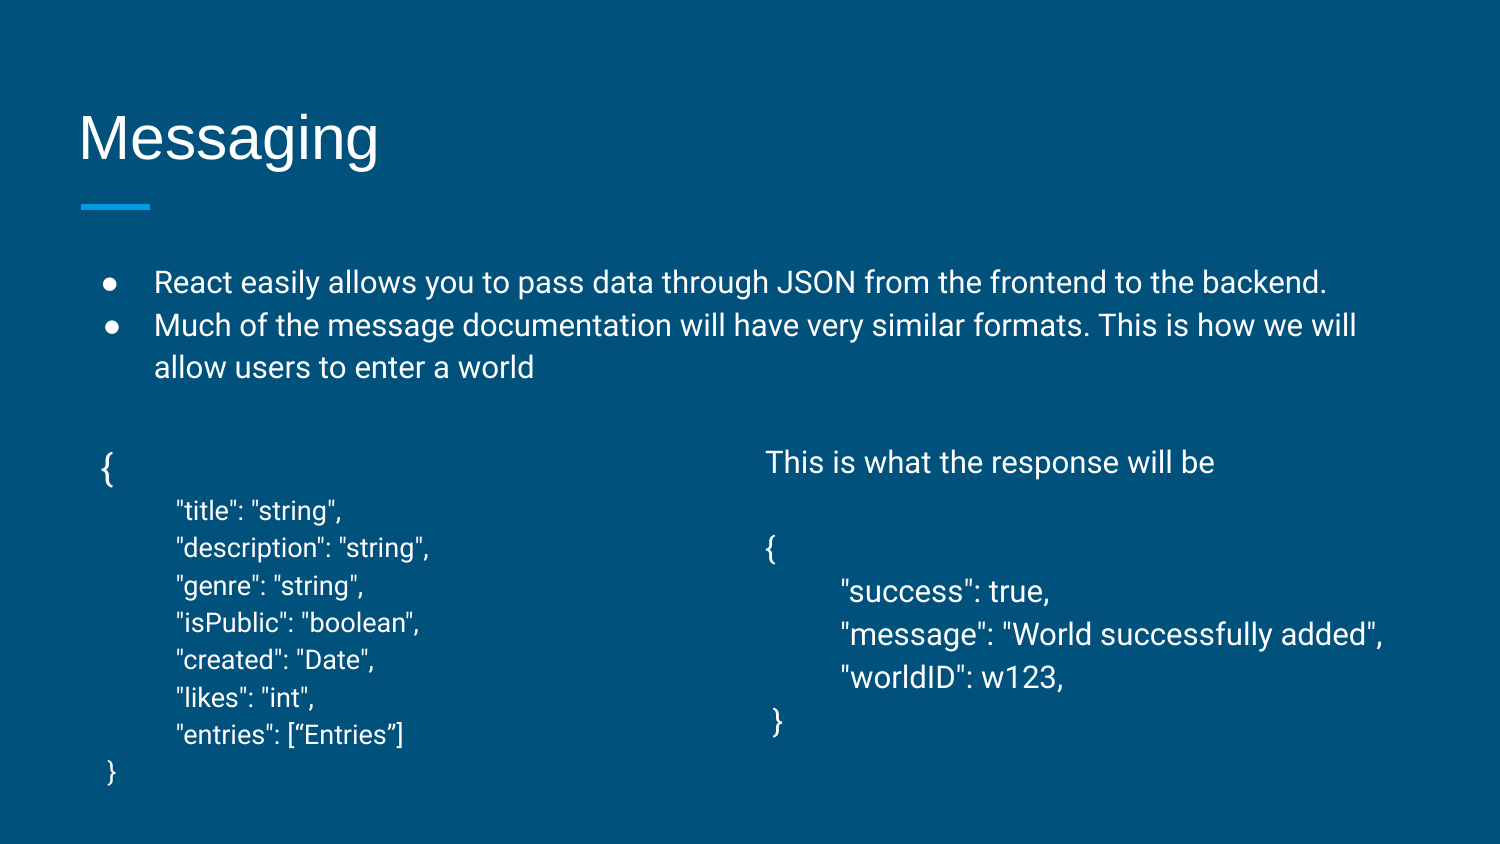

# Messaging
React easily allows you to pass data through JSON from the frontend to the backend.
Much of the message documentation will have very similar formats. This is how we will allow users to enter a world

{
"title": "string",
"description": "string",
"genre": "string",
"isPublic": "boolean",
"created": "Date",
"likes": "int",
"entries": [“Entries”]
 }

This is what the response will be

{
"success": true,
"message": "World successfully added",
"worldID": w123,
 }